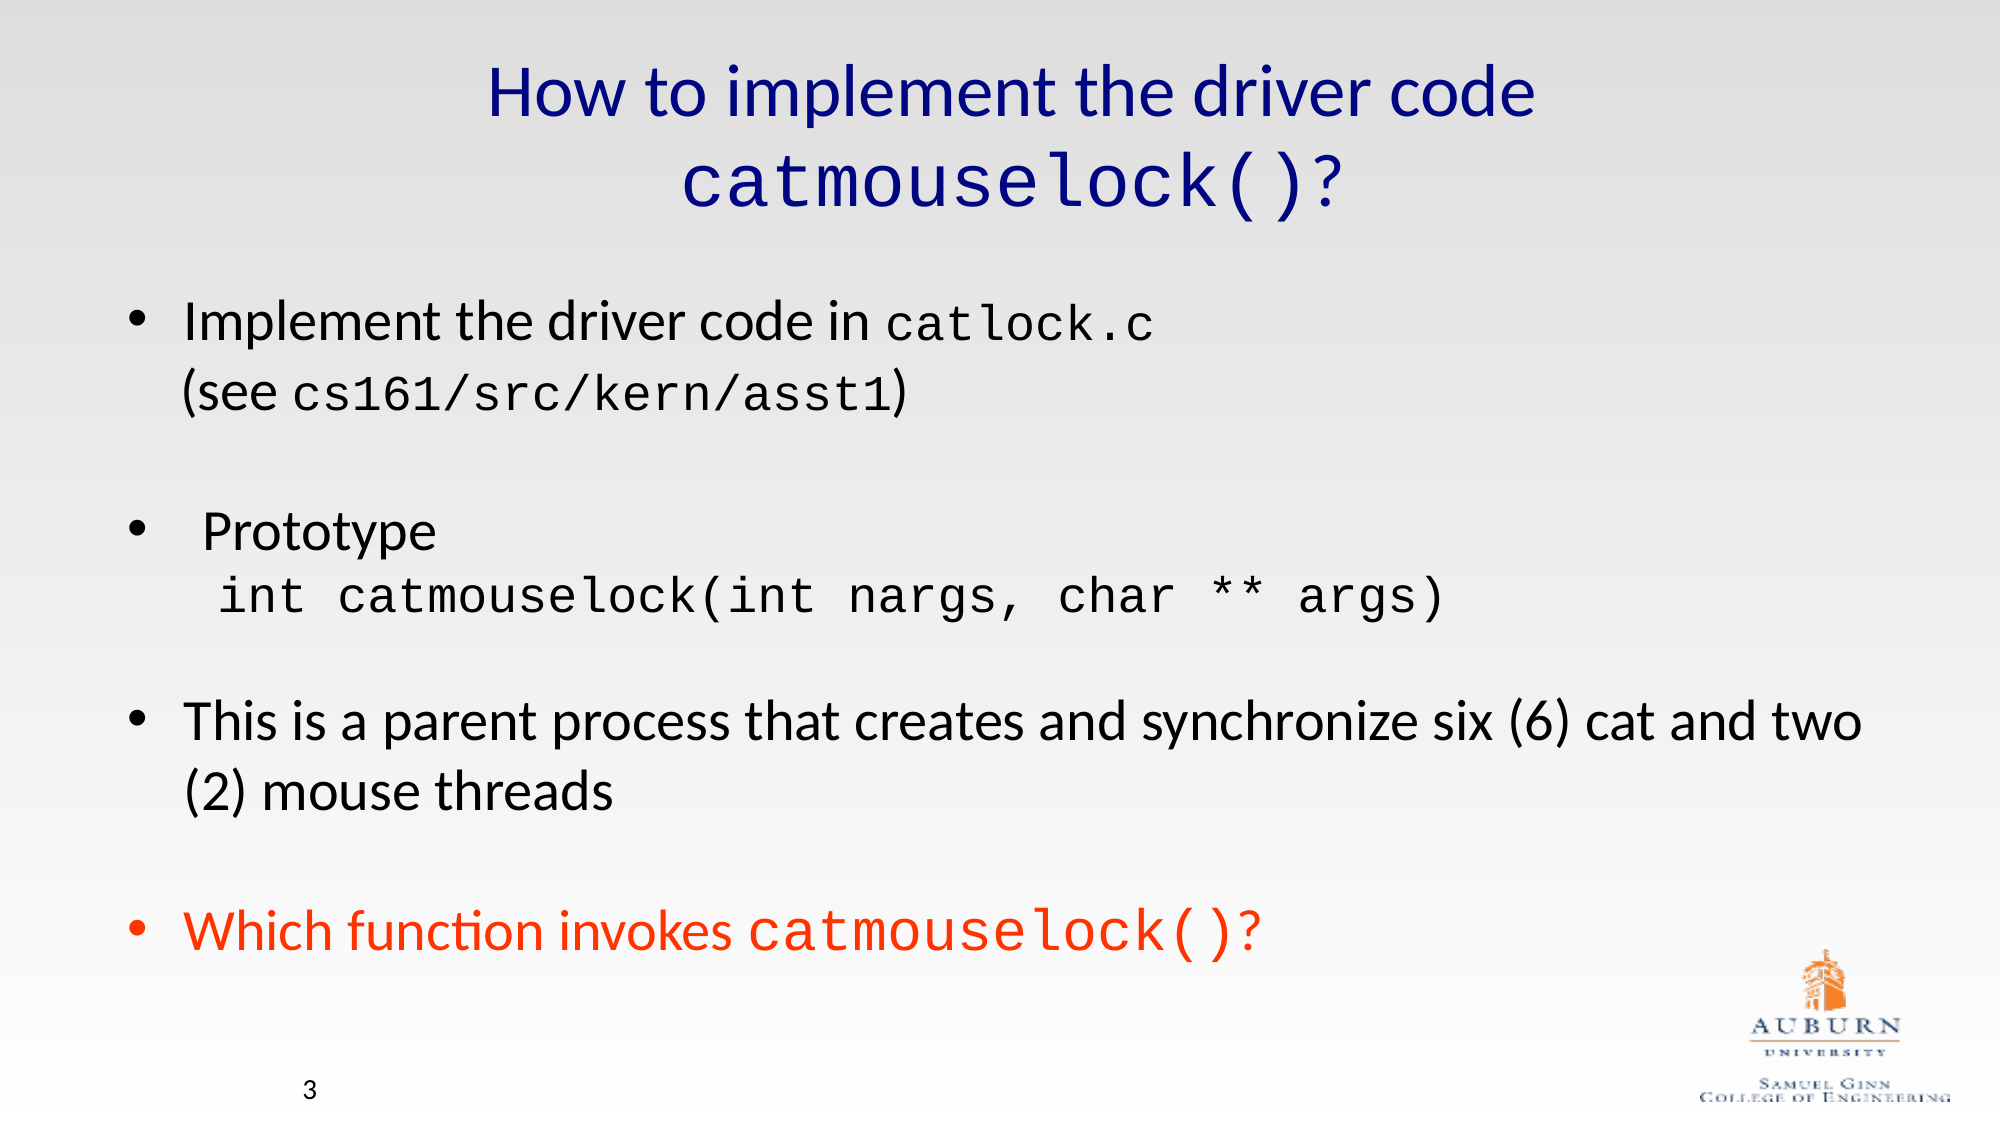

# How to implement the driver code catmouselock()?
Implement the driver code in catlock.c
    (see cs161/src/kern/asst1)

Prototype
   int catmouselock(int nargs, char ** args)

This is a parent process that creates and synchronize six (6) cat and two (2) mouse threads

Which function invokes catmouselock()?
3